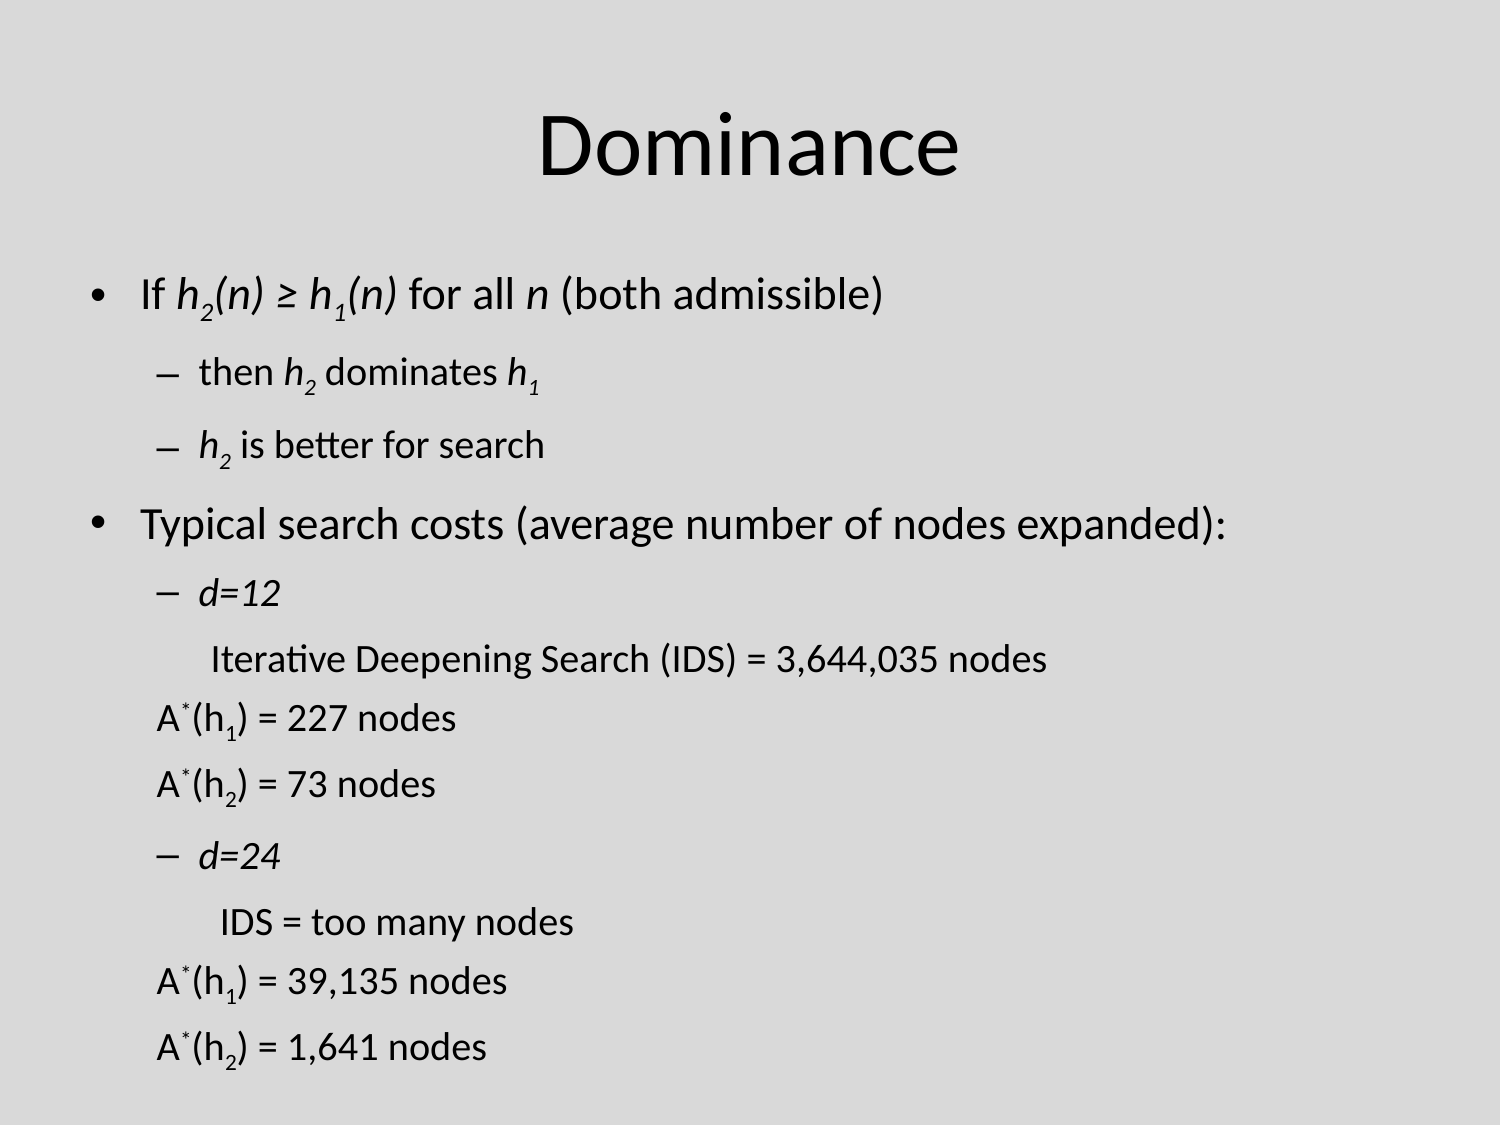

# Dominance
If h2(n) ≥ h1(n) for all n (both admissible)
then h2 dominates h1
h2 is better for search
Typical search costs (average number of nodes expanded):
d=12
      Iterative Deepening Search (IDS) = 3,644,035 nodes
	A*(h1) = 227 nodes
	A*(h2) = 73 nodes
d=24
       IDS = too many nodes
	A*(h1) = 39,135 nodes
	A*(h2) = 1,641 nodes